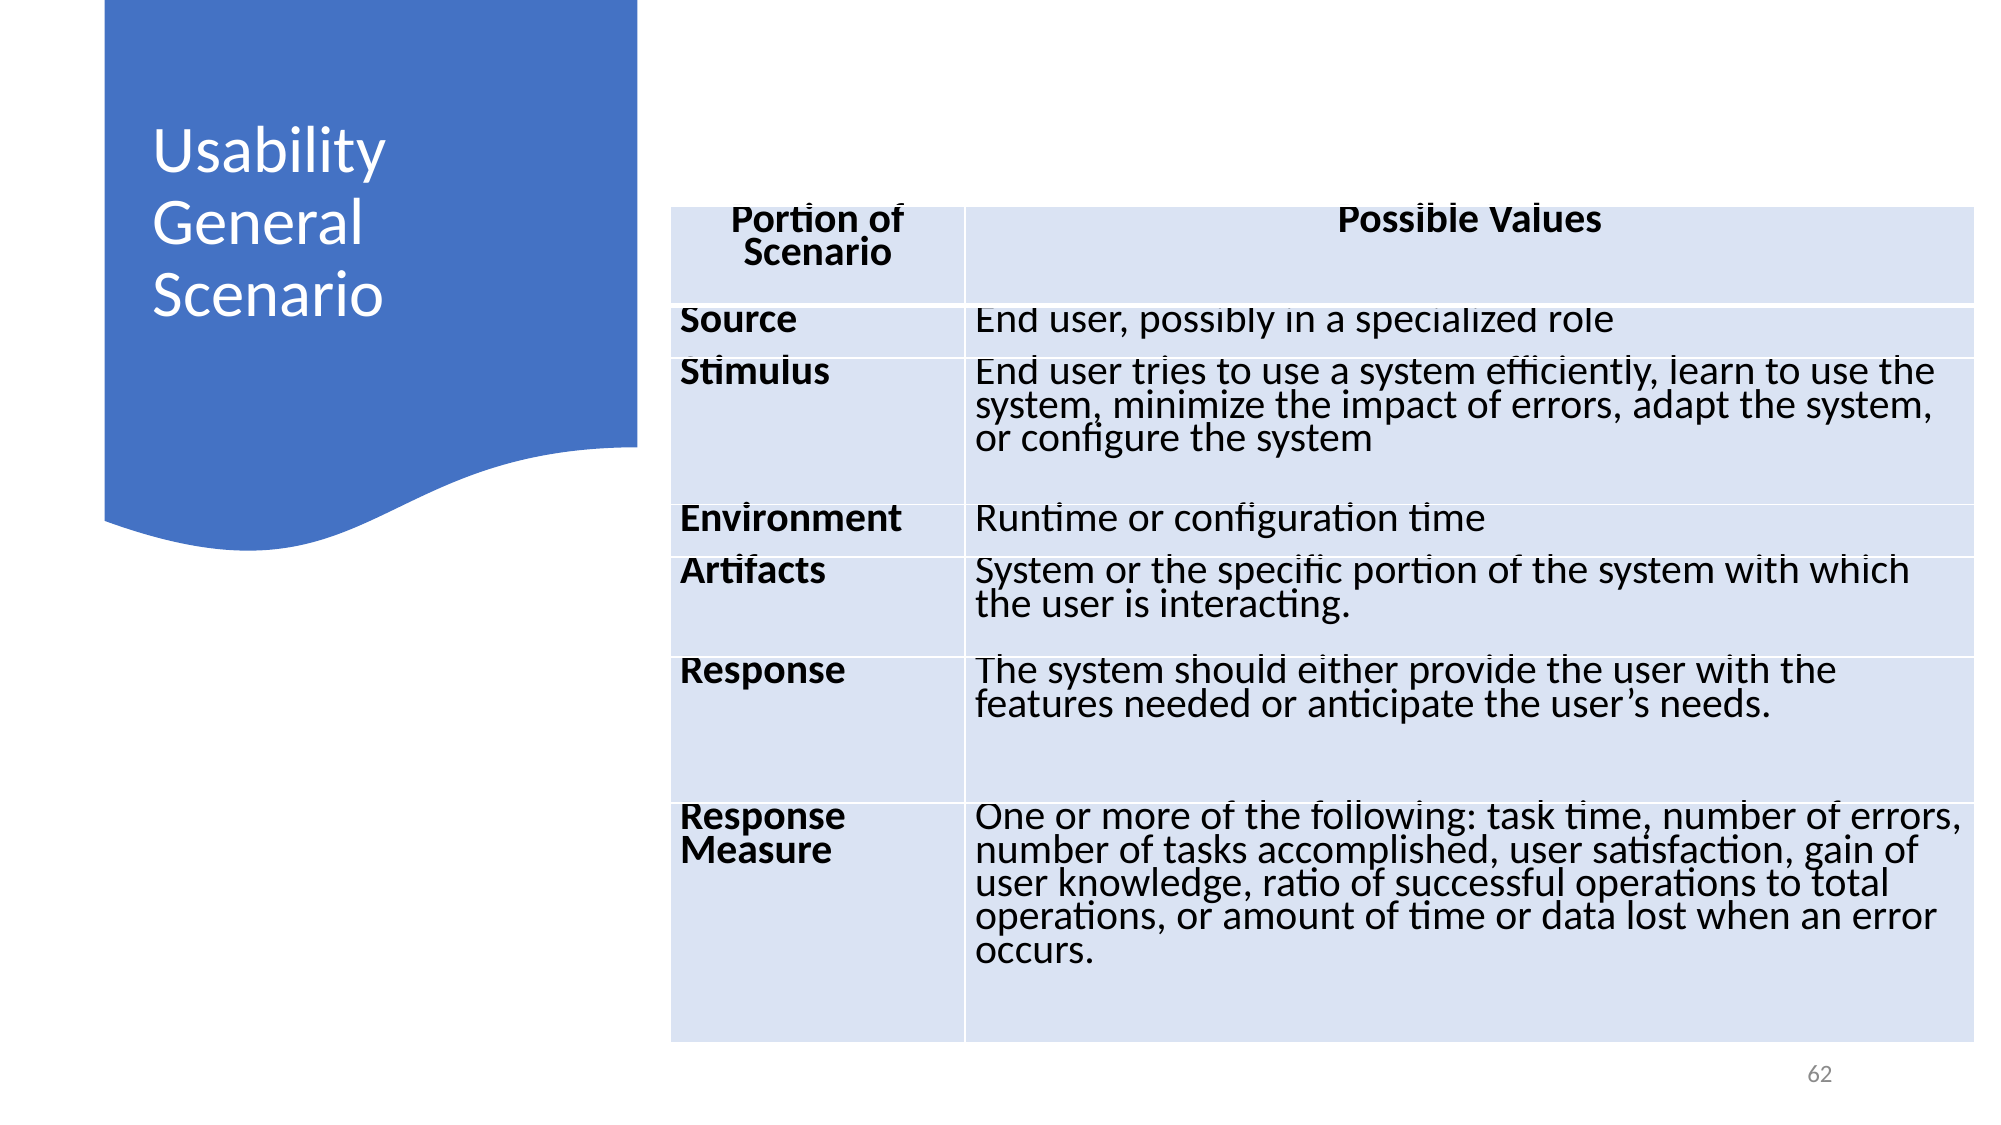

# Usability General Scenario
| Portion of Scenario | Possible Values |
| --- | --- |
| Source | End user, possibly in a specialized role |
| Stimulus | End user tries to use a system efficiently, learn to use the system, minimize the impact of errors, adapt the system, or configure the system |
| Environment | Runtime or configuration time |
| Artifacts | System or the specific portion of the system with which the user is interacting. |
| Response | The system should either provide the user with the features needed or anticipate the user’s needs. |
| Response Measure | One or more of the following: task time, number of errors, number of tasks accomplished, user satisfaction, gain of user knowledge, ratio of successful operations to total operations, or amount of time or data lost when an error occurs. |
62